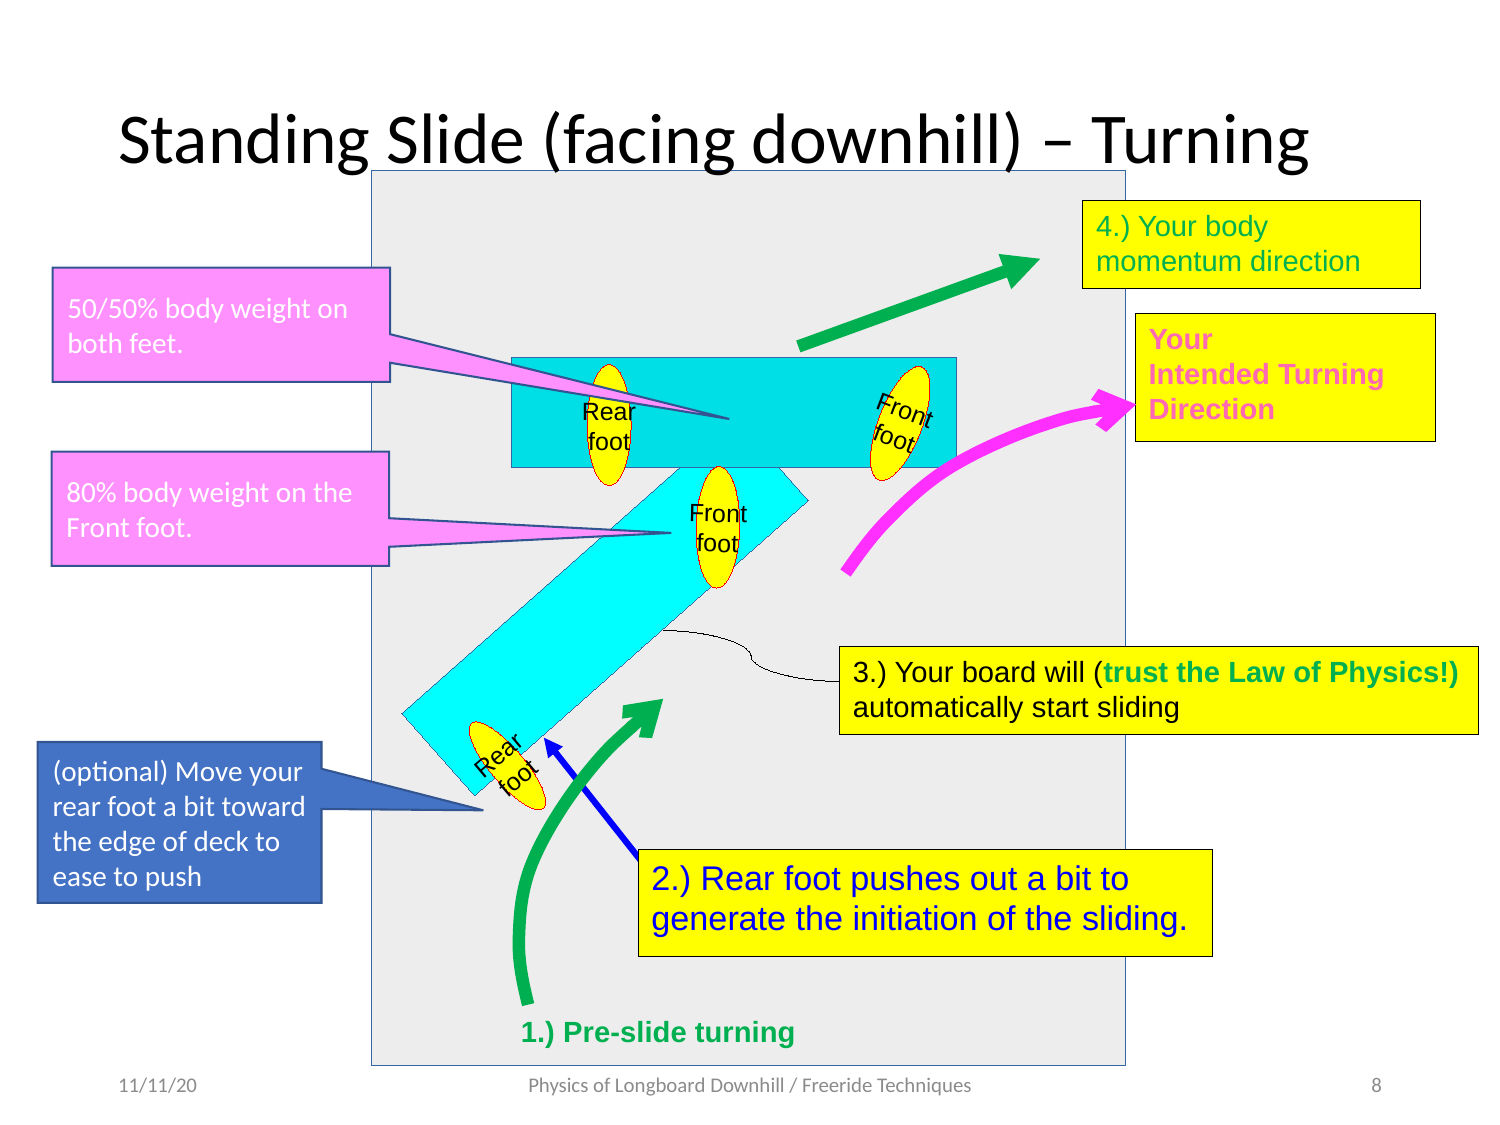

# Standing Slide (facing downhill) – Turning

4.) Your body momentum direction

50/50% body weight on both feet.
Your
Intended Turning
Direction

Front
foot
Rear
foot
80% body weight on the Front foot.
Front
foot

3.) Your board will (trust the Law of Physics!) automatically start sliding

Rear
foot

(optional) Move your rear foot a bit toward the edge of deck to ease to push
2.) Rear foot pushes out a bit to generate the initiation of the sliding.
1.) Pre-slide turning
11/11/20
Physics of Longboard Downhill / Freeride Techniques
8